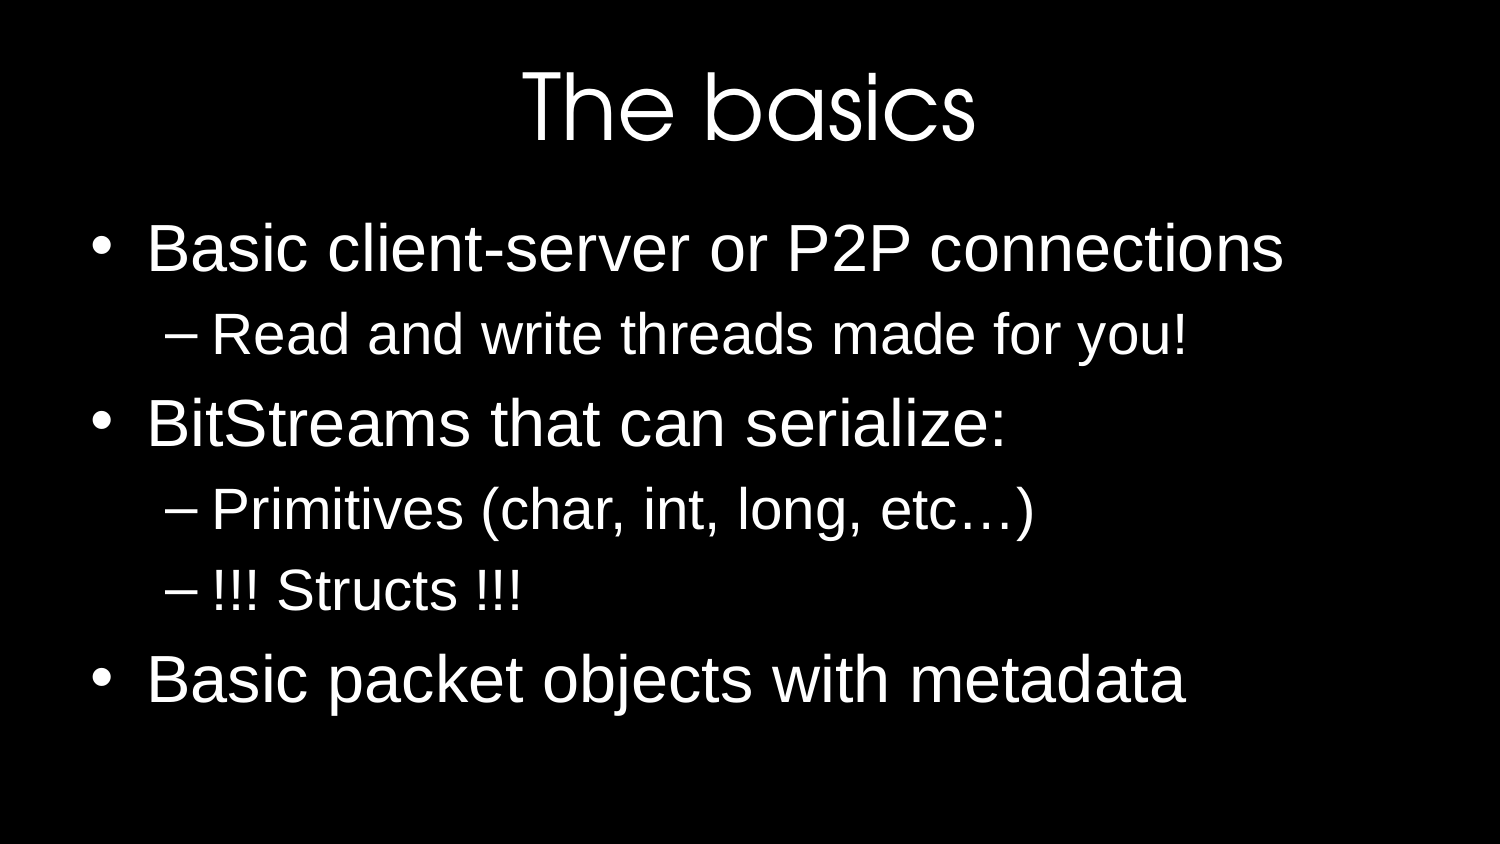

# The basics
Basic client-server or P2P connections
Read and write threads made for you!
BitStreams that can serialize:
Primitives (char, int, long, etc…)
!!! Structs !!!
Basic packet objects with metadata